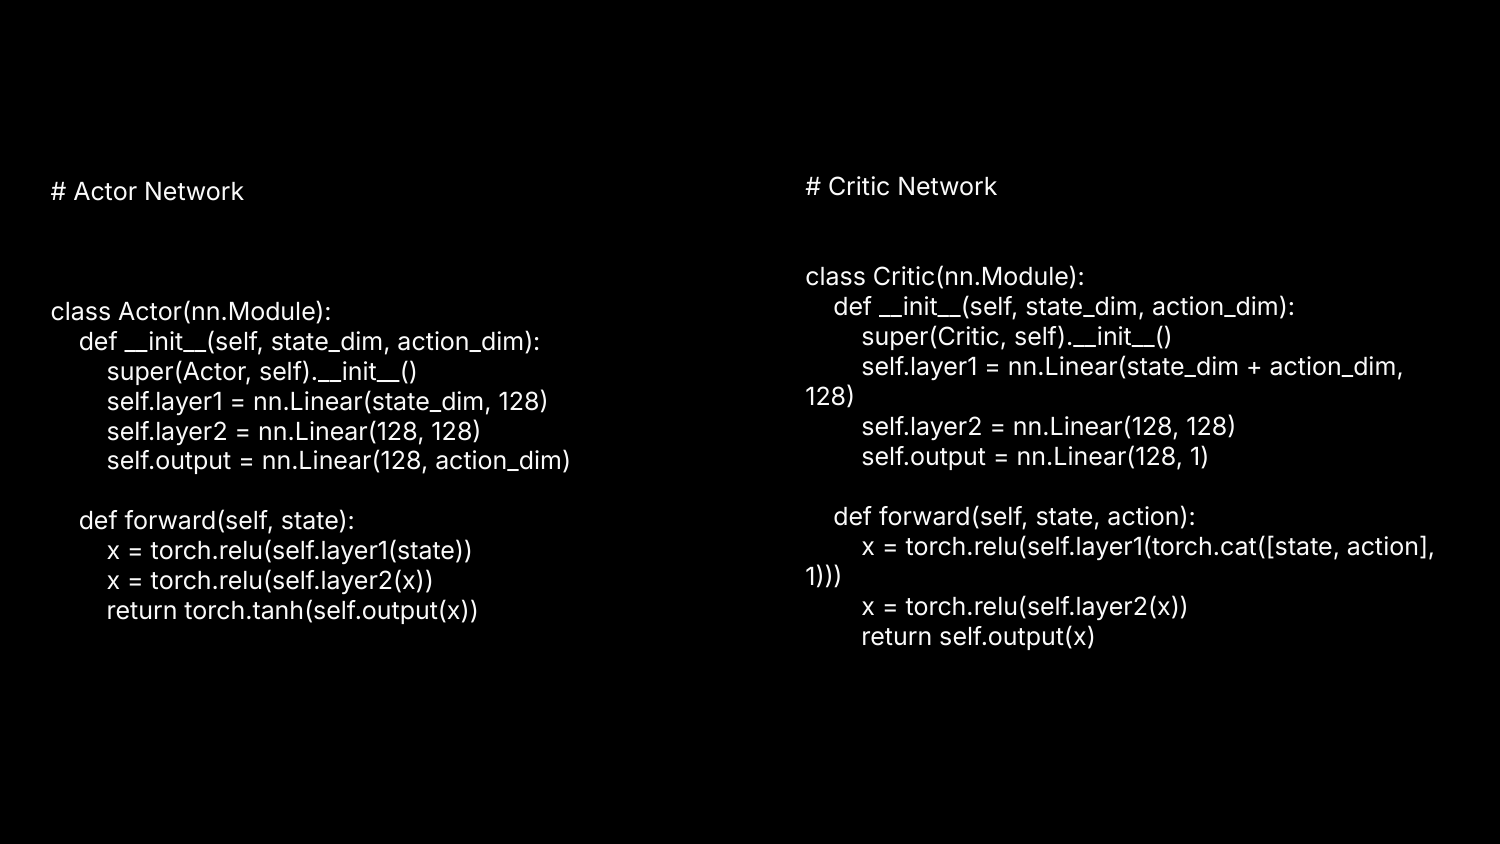

# Actor Network

class Actor(nn.Module):
    def __init__(self, state_dim, action_dim):
        super(Actor, self).__init__()
        self.layer1 = nn.Linear(state_dim, 128)
        self.layer2 = nn.Linear(128, 128)
        self.output = nn.Linear(128, action_dim)

    def forward(self, state):
        x = torch.relu(self.layer1(state))
        x = torch.relu(self.layer2(x))
        return torch.tanh(self.output(x))

# Critic Network

class Critic(nn.Module):
    def __init__(self, state_dim, action_dim):
        super(Critic, self).__init__()
        self.layer1 = nn.Linear(state_dim + action_dim, 128)
        self.layer2 = nn.Linear(128, 128)
        self.output = nn.Linear(128, 1)

    def forward(self, state, action):
        x = torch.relu(self.layer1(torch.cat([state, action], 1)))
        x = torch.relu(self.layer2(x))
        return self.output(x)